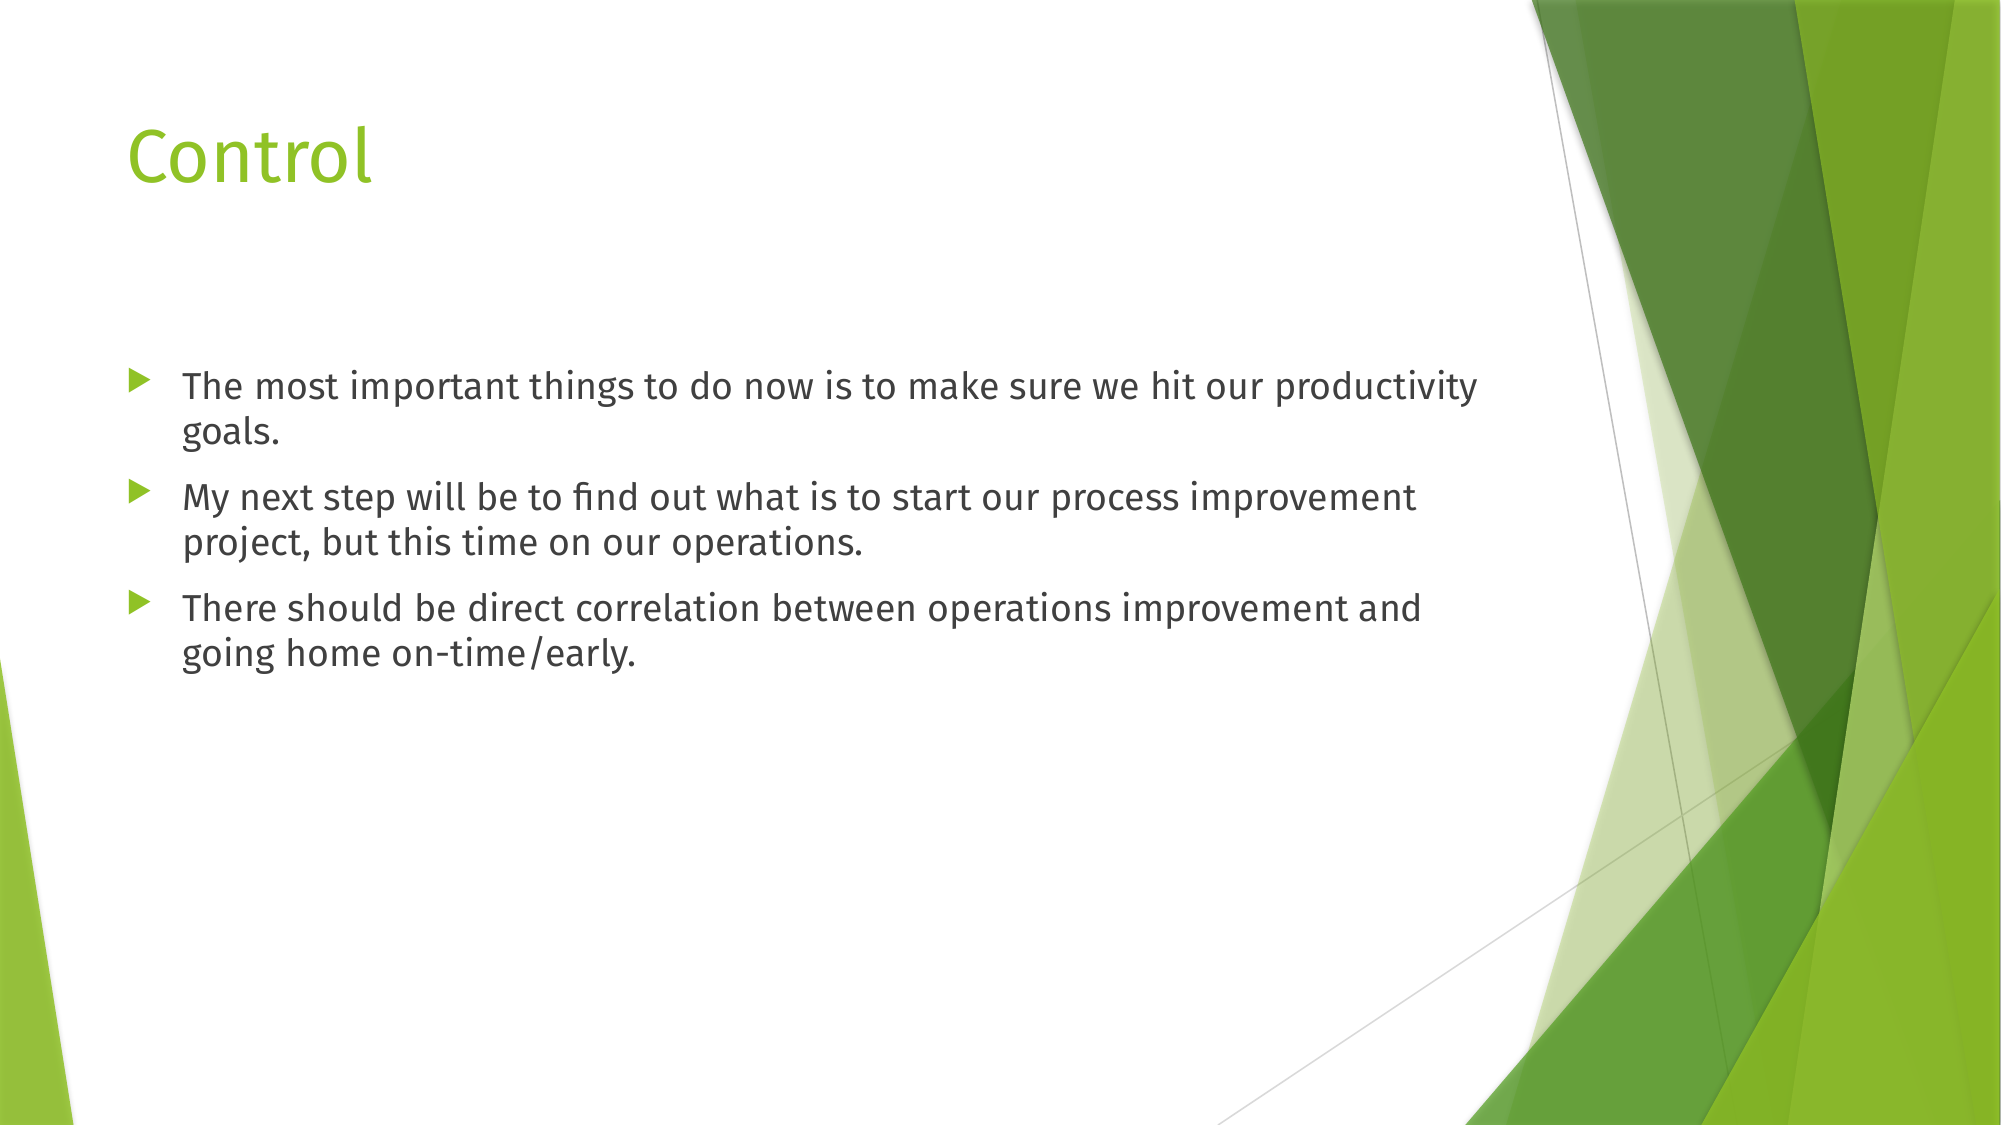

# Control
The most important things to do now is to make sure we hit our productivity goals.
My next step will be to find out what is to start our process improvement project, but this time on our operations.
There should be direct correlation between operations improvement and going home on-time/early.